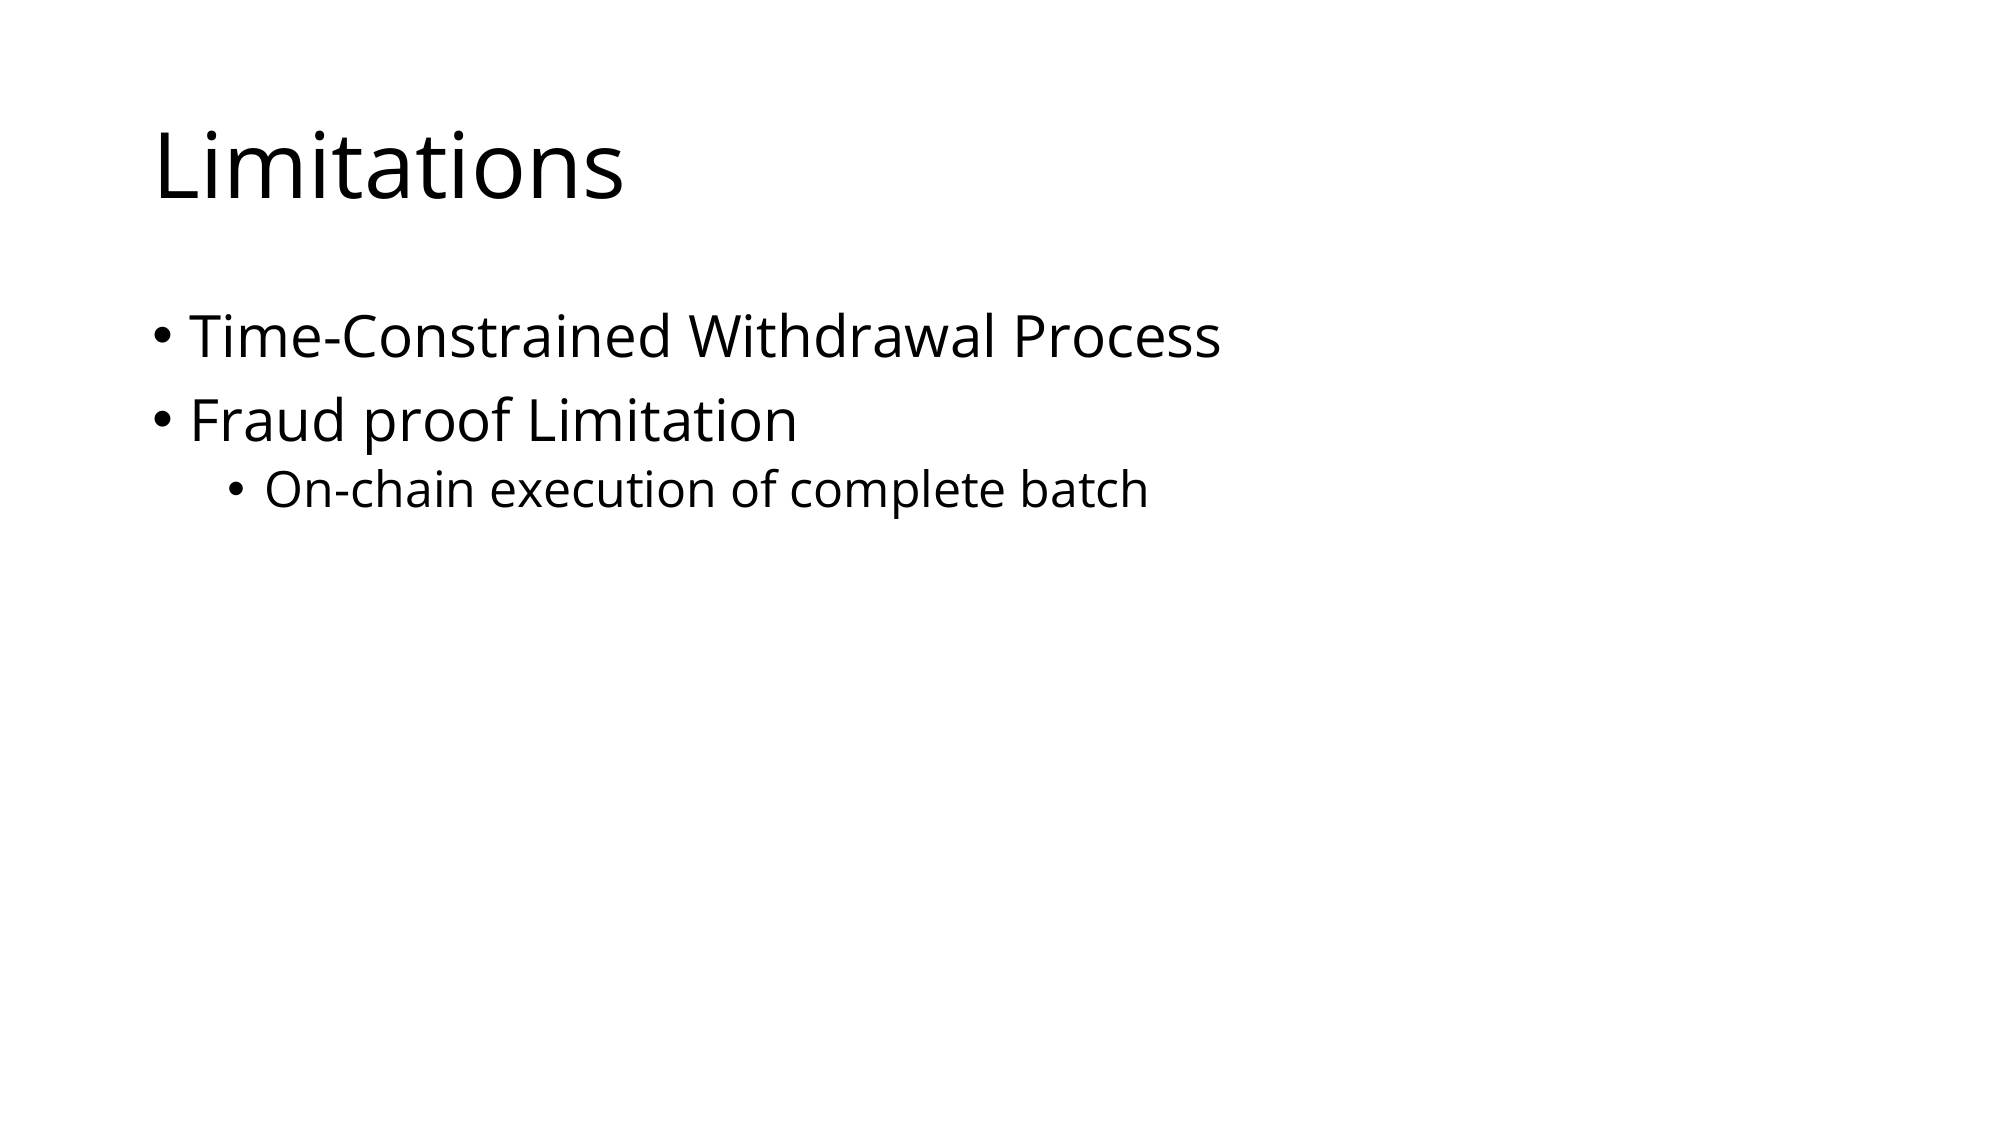

# Limitations
Time-Constrained Withdrawal Process
Fraud proof Limitation
On-chain execution of complete batch